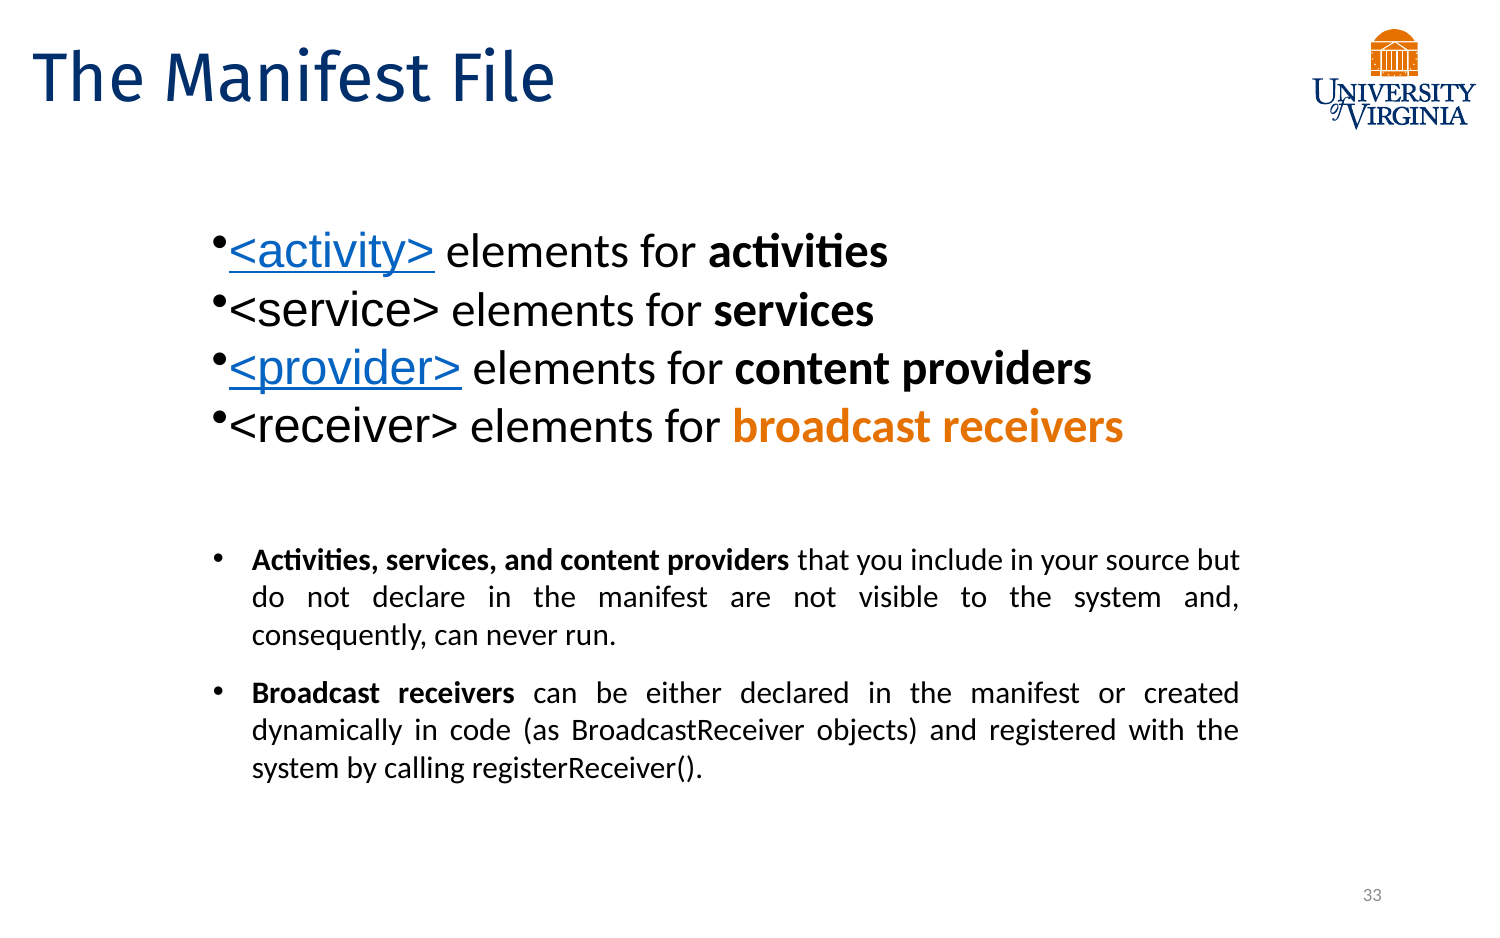

# The Manifest File

<activity> elements for activities
<service> elements for services
<provider> elements for content providers
<receiver> elements for broadcast receivers
Activities, services, and content providers that you include in your source but do not declare in the manifest are not visible to the system and, consequently, can never run.

Broadcast receivers can be either declared in the manifest or created dynamically in code (as BroadcastReceiver objects) and registered with the system by calling registerReceiver().
33